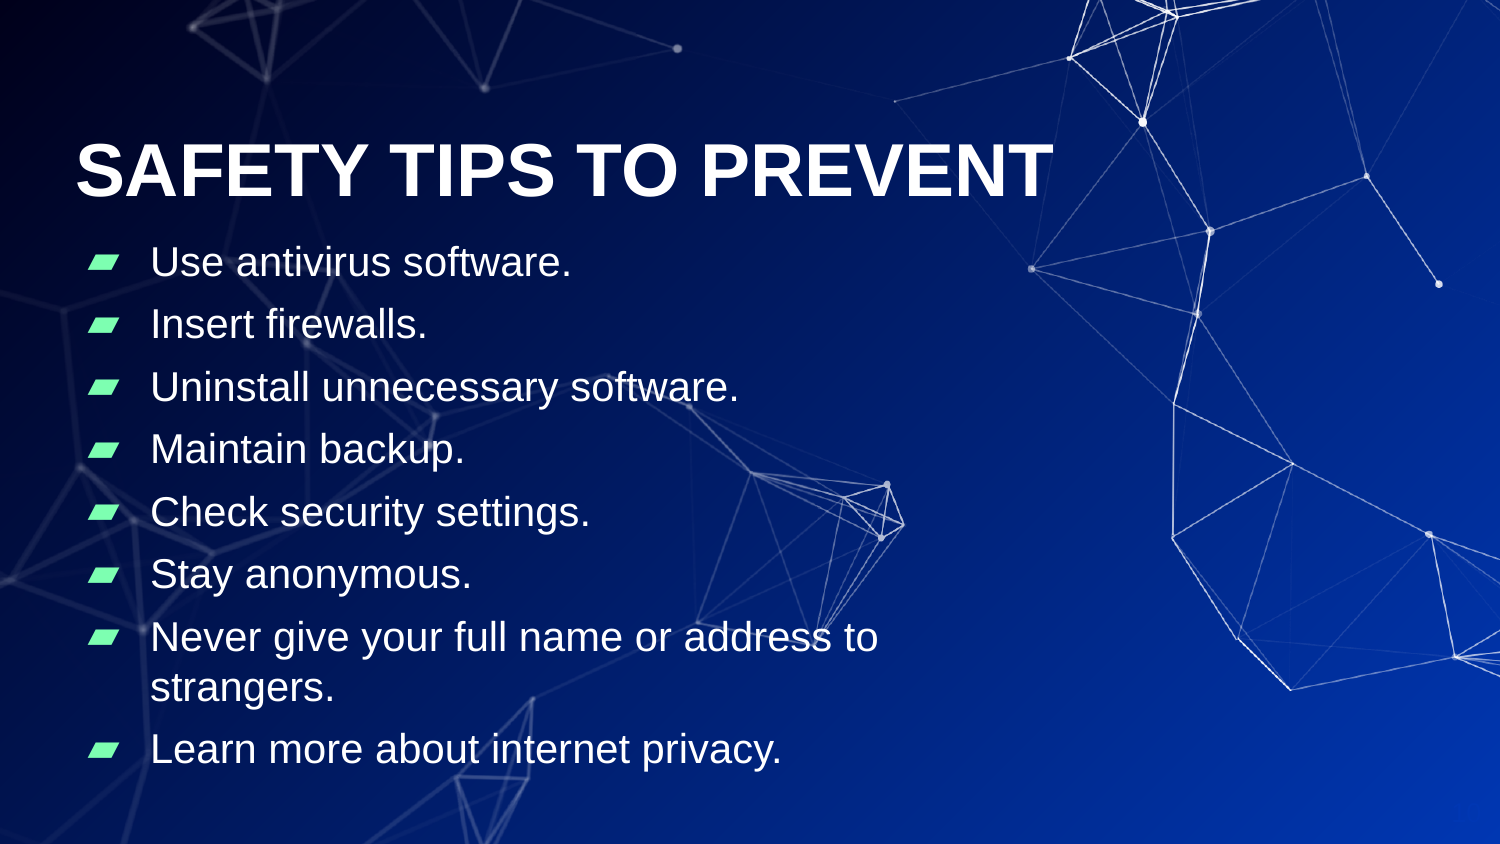

# SAFETY TIPS TO PREVENT
Use antivirus software.
Insert firewalls.
Uninstall unnecessary software.
Maintain backup.
Check security settings.
Stay anonymous.
Never give your full name or address to strangers.
Learn more about internet privacy.
10